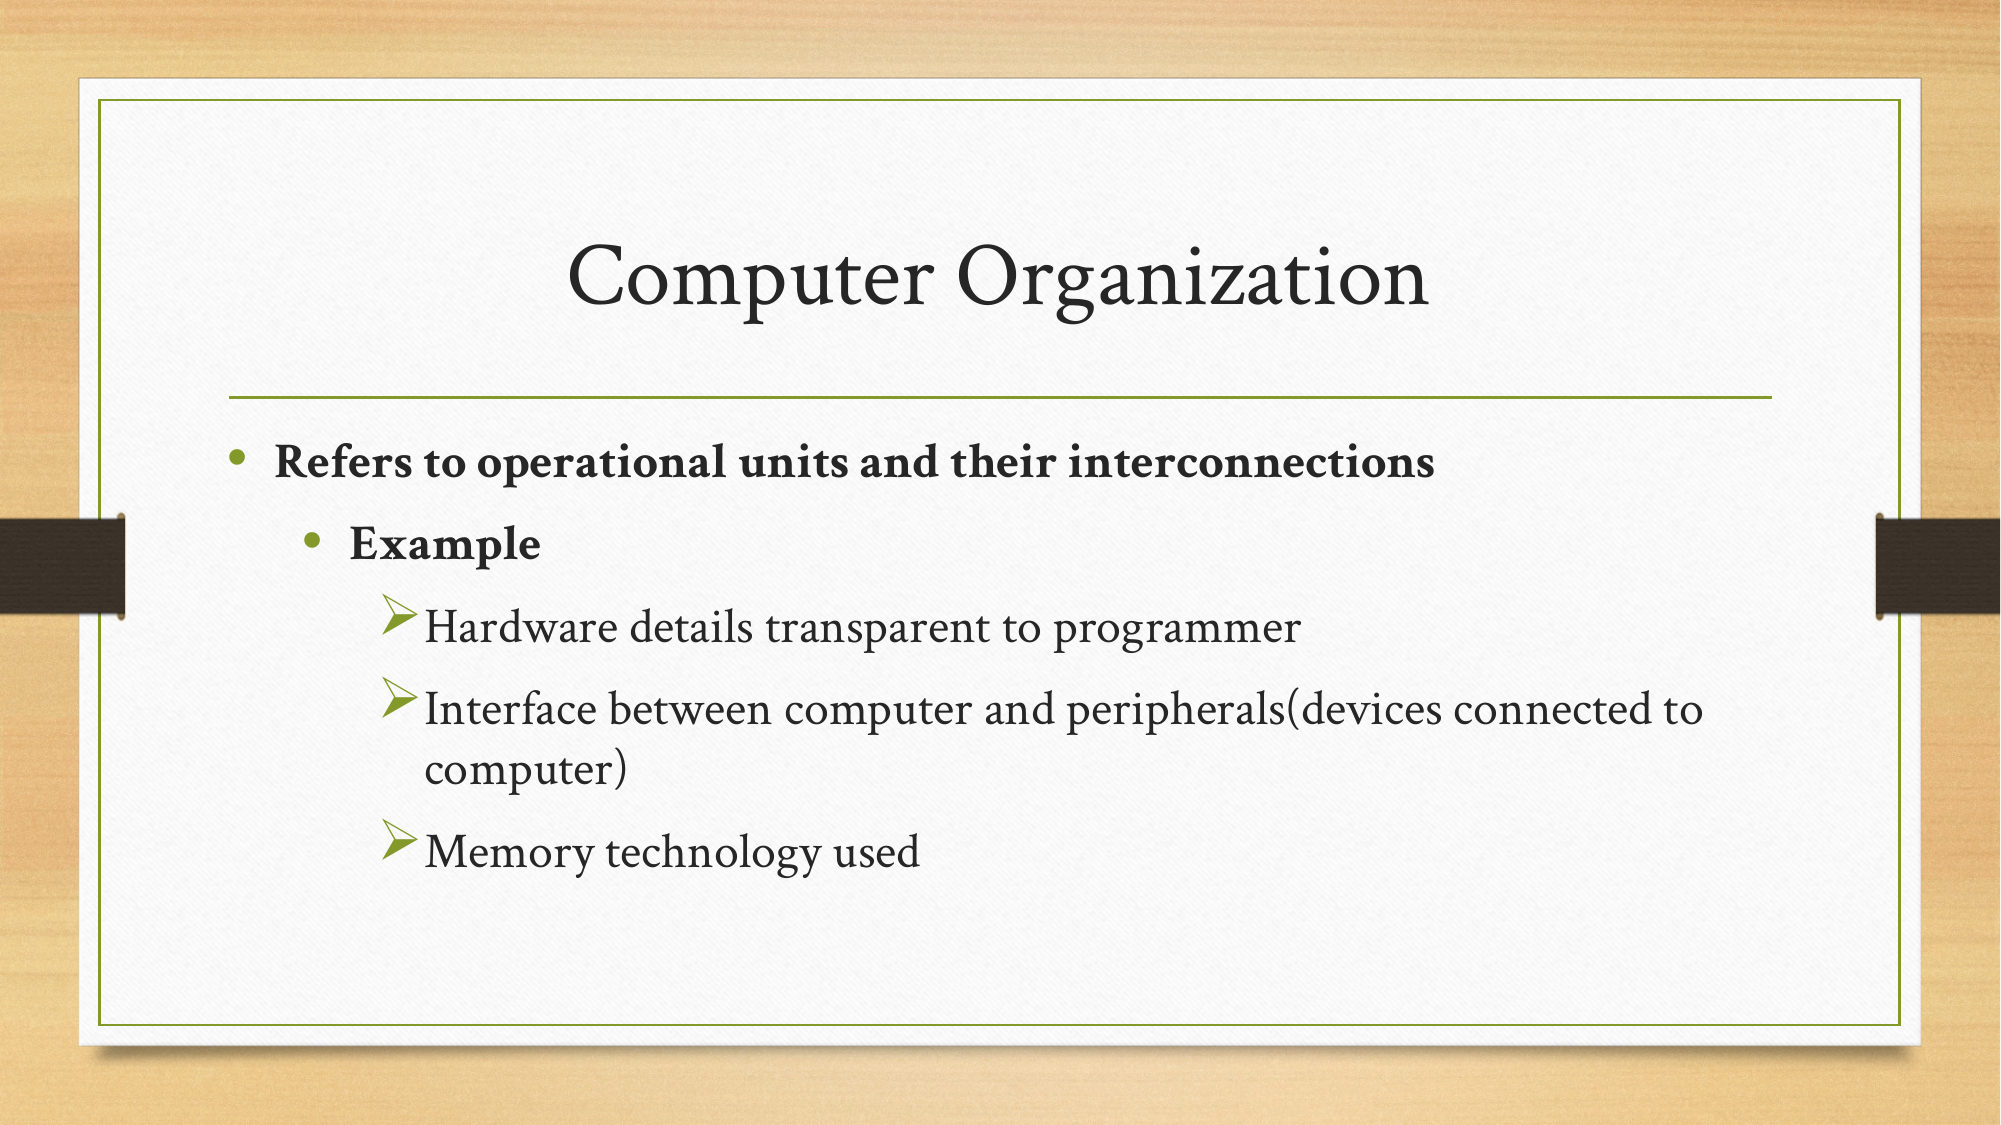

# Computer Organization
Refers to operational units and their interconnections
Example
Hardware details transparent to programmer
Interface between computer and peripherals(devices connected to computer)
Memory technology used